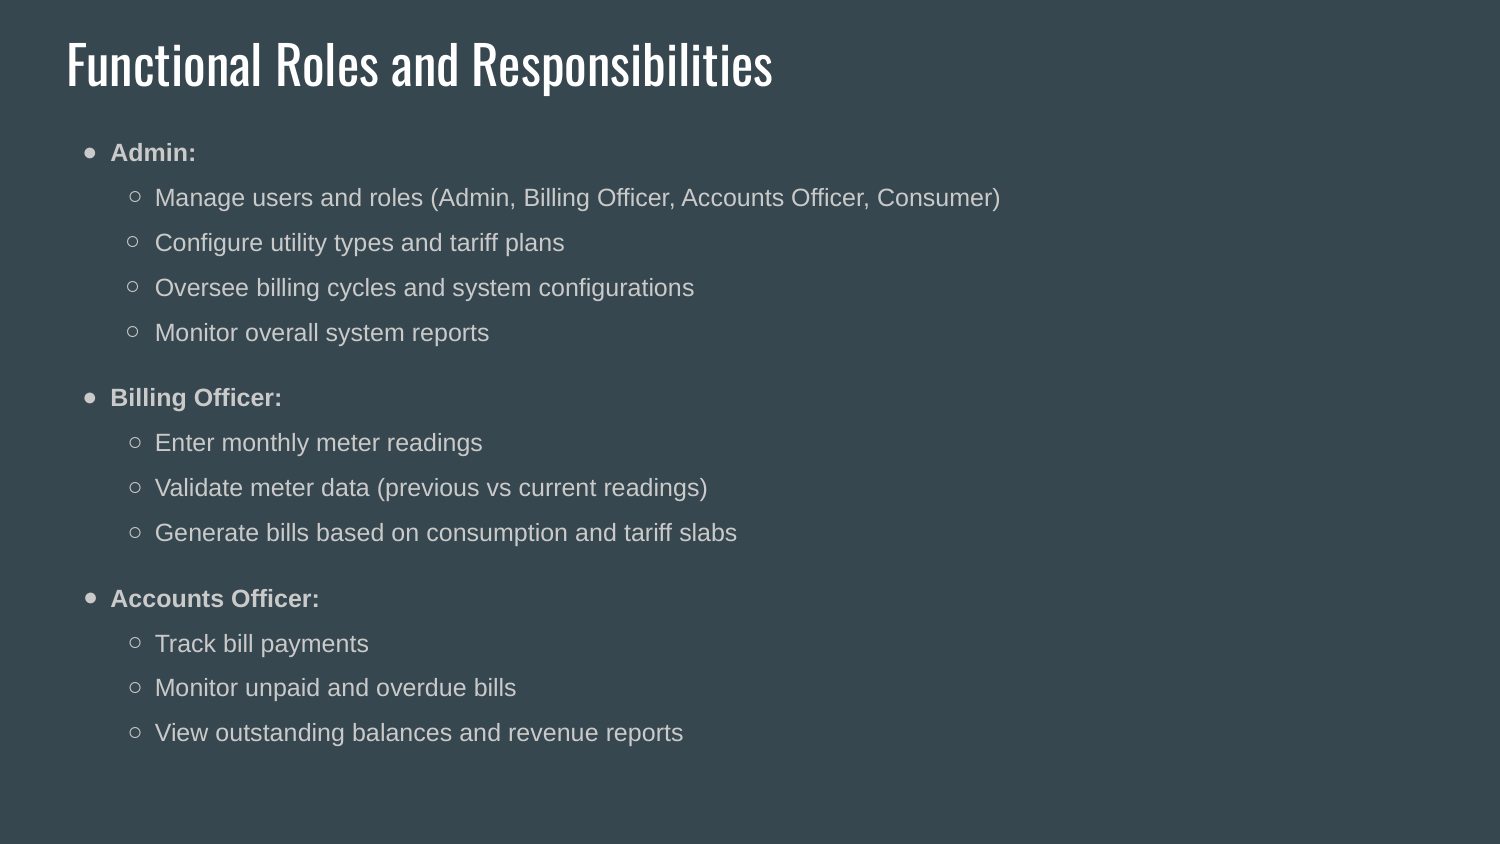

# Functional Roles and Responsibilities
Admin:
Manage users and roles (Admin, Billing Officer, Accounts Officer, Consumer)
Configure utility types and tariff plans
Oversee billing cycles and system configurations
Monitor overall system reports
Billing Officer:
Enter monthly meter readings
Validate meter data (previous vs current readings)
Generate bills based on consumption and tariff slabs
Accounts Officer:
Track bill payments
Monitor unpaid and overdue bills
View outstanding balances and revenue reports